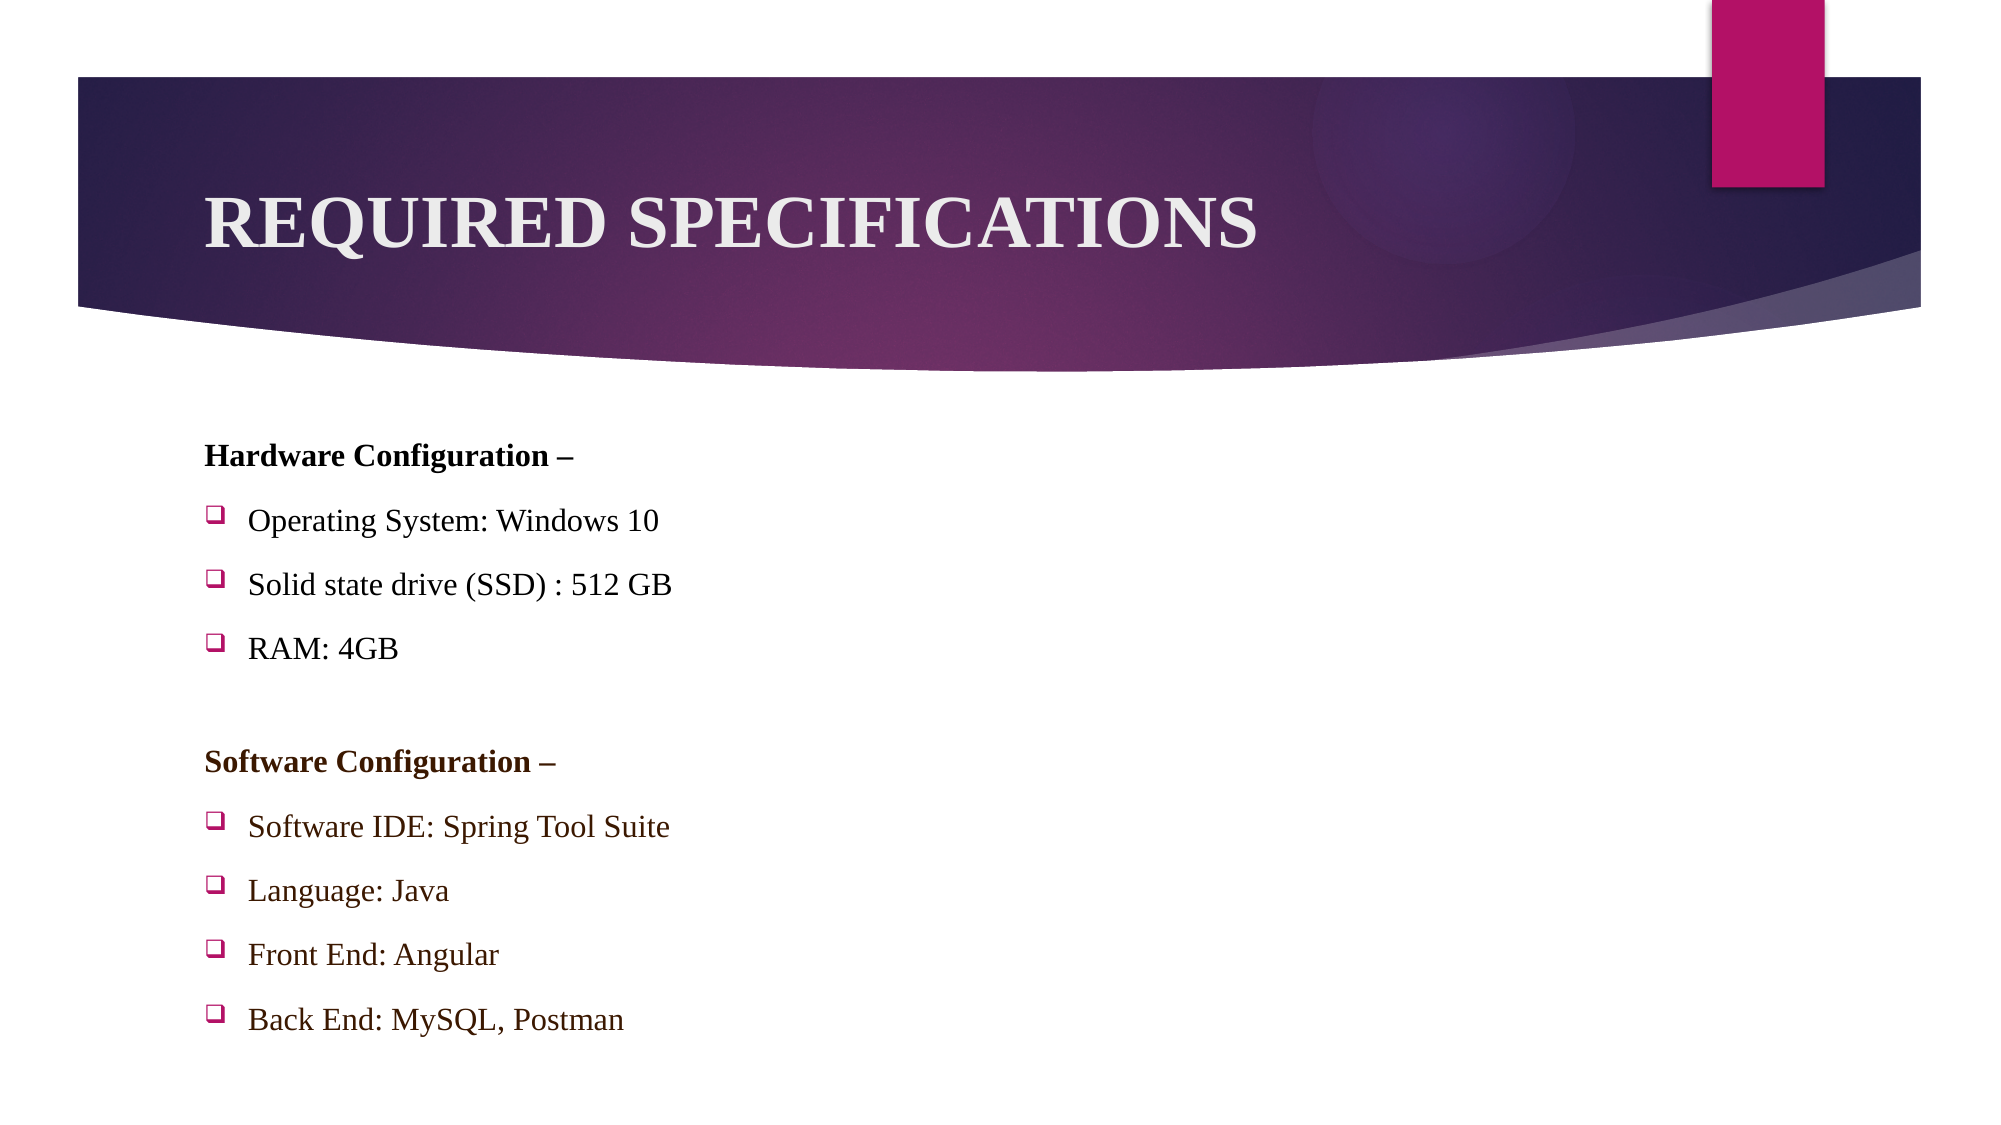

# REQUIRED SPECIFICATIONS
Hardware Configuration –
Operating System: Windows 10
Solid state drive (SSD) : 512 GB
RAM: 4GB

Software Configuration –
Software IDE: Spring Tool Suite
Language: Java
Front End: Angular
Back End: MySQL, Postman